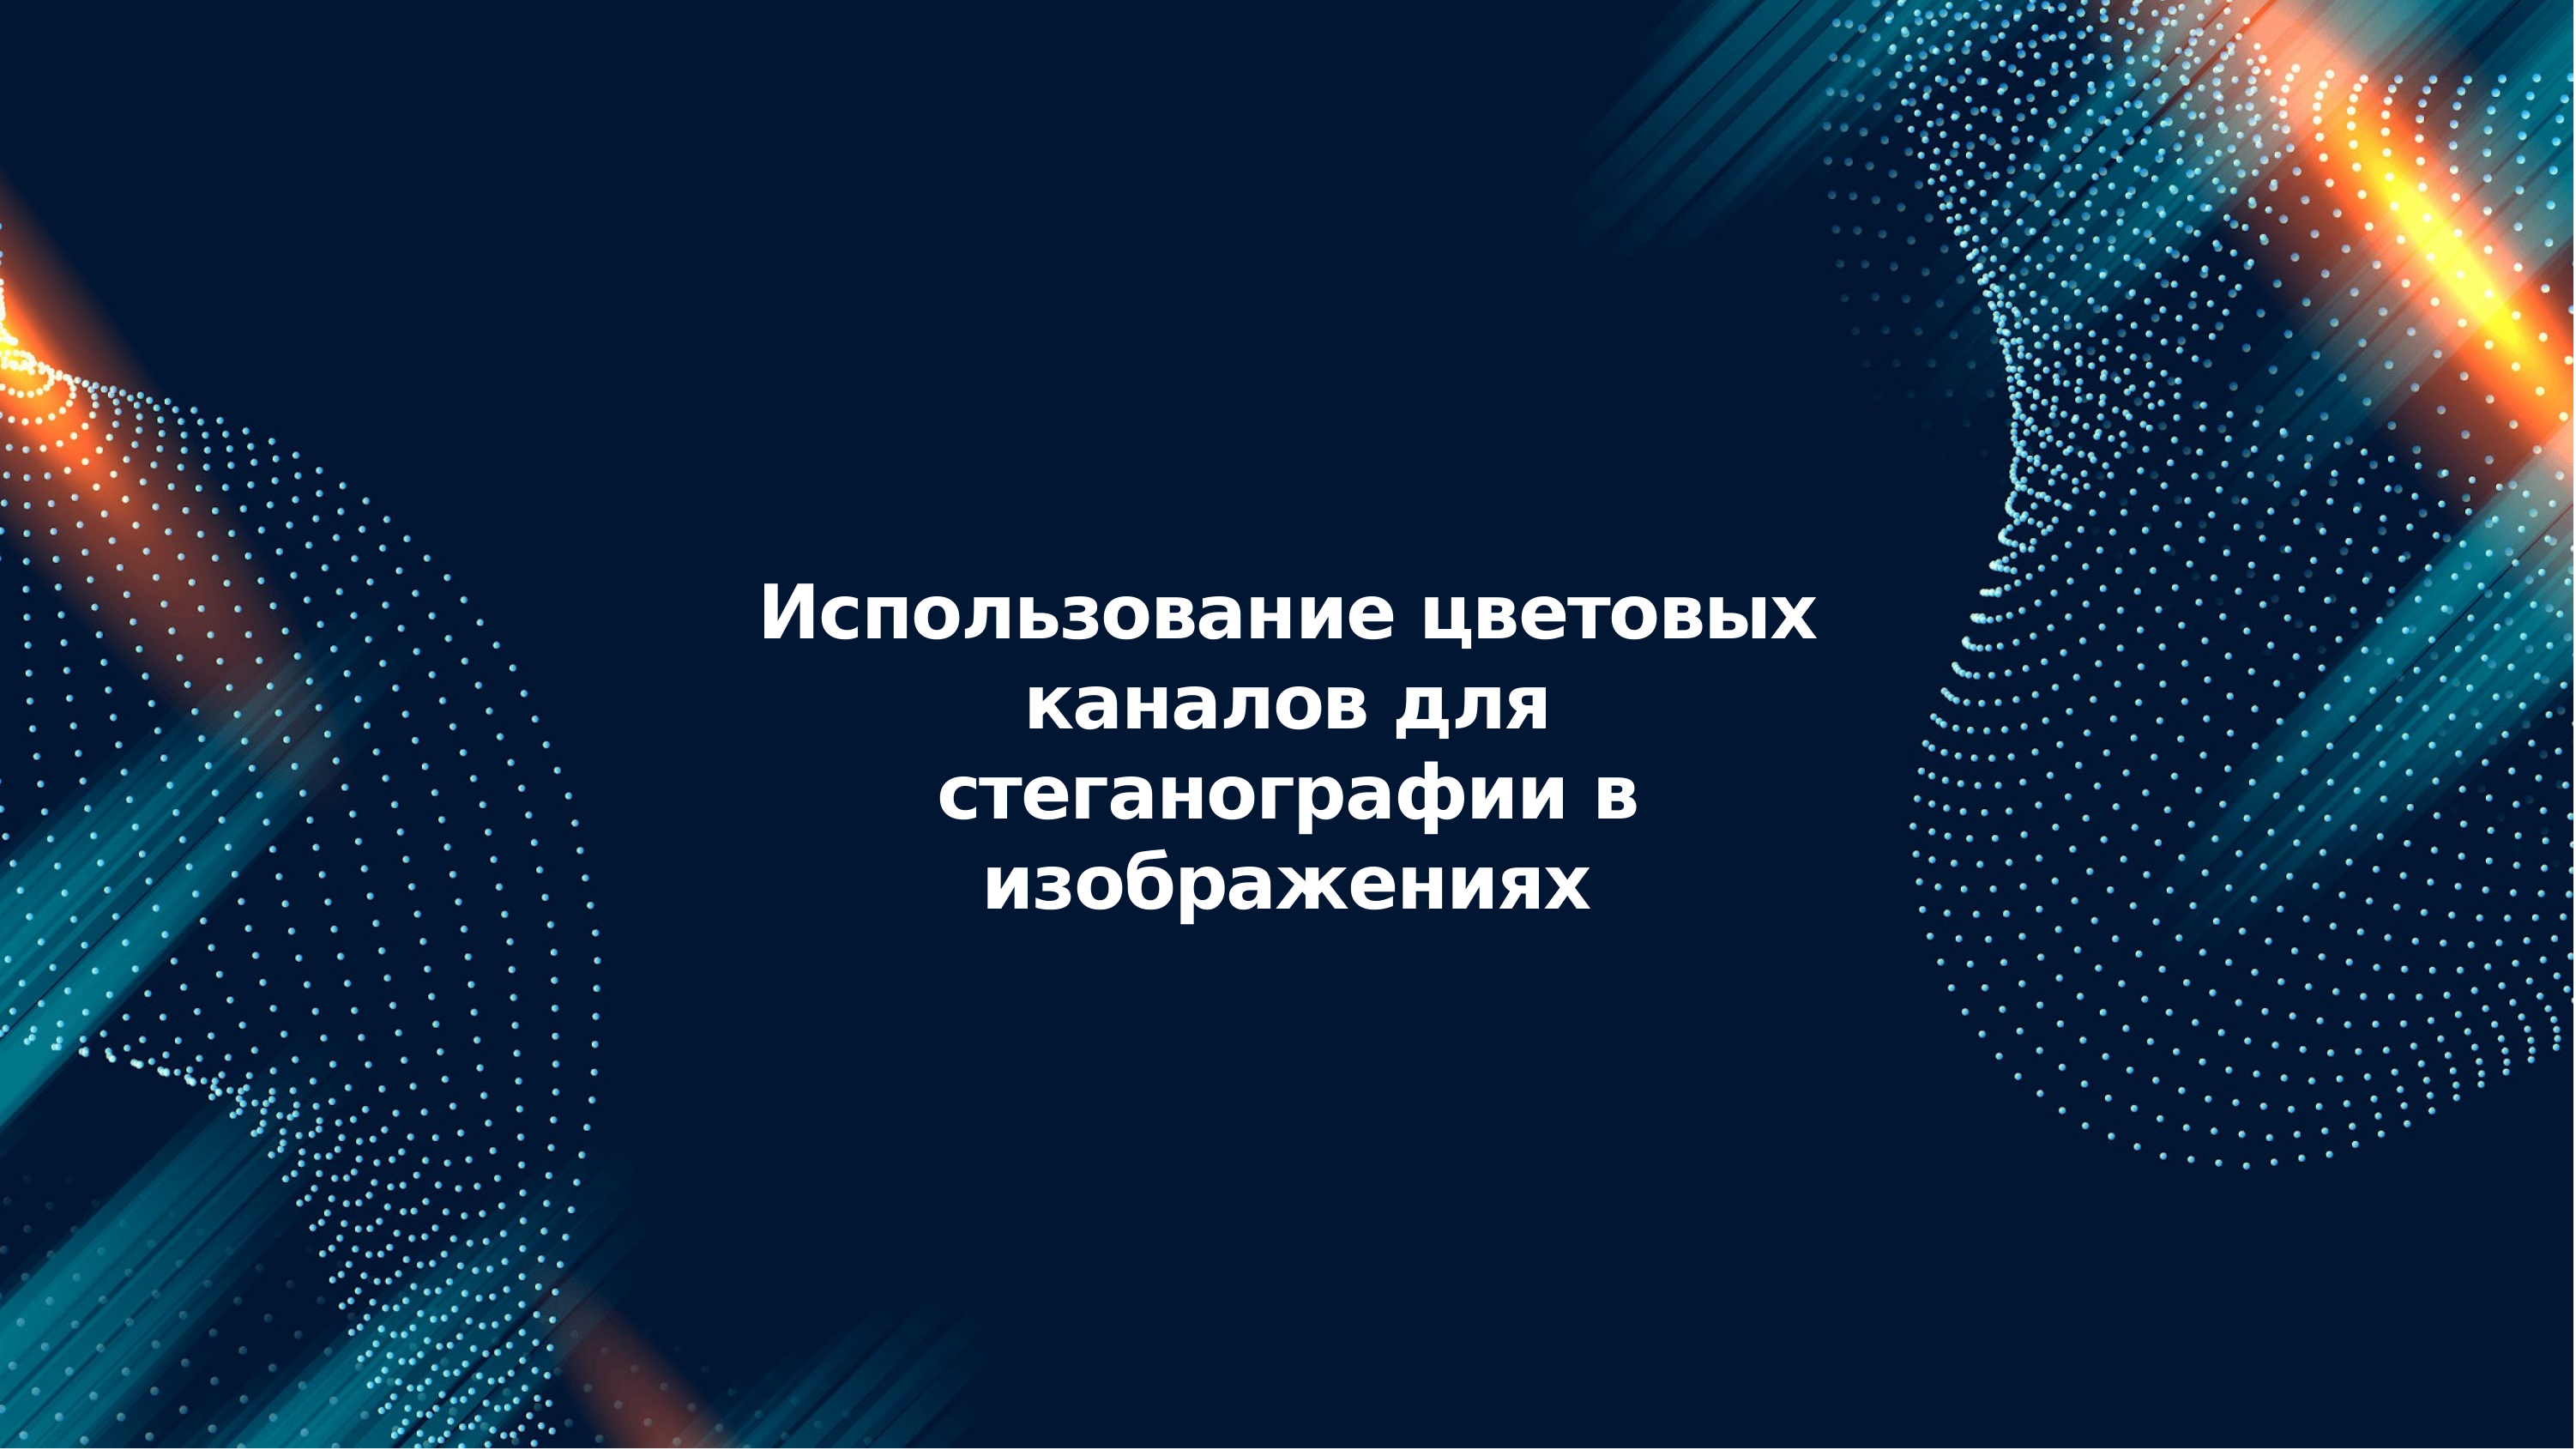

# Использование цветовых каналов для стеганографии в изображениях